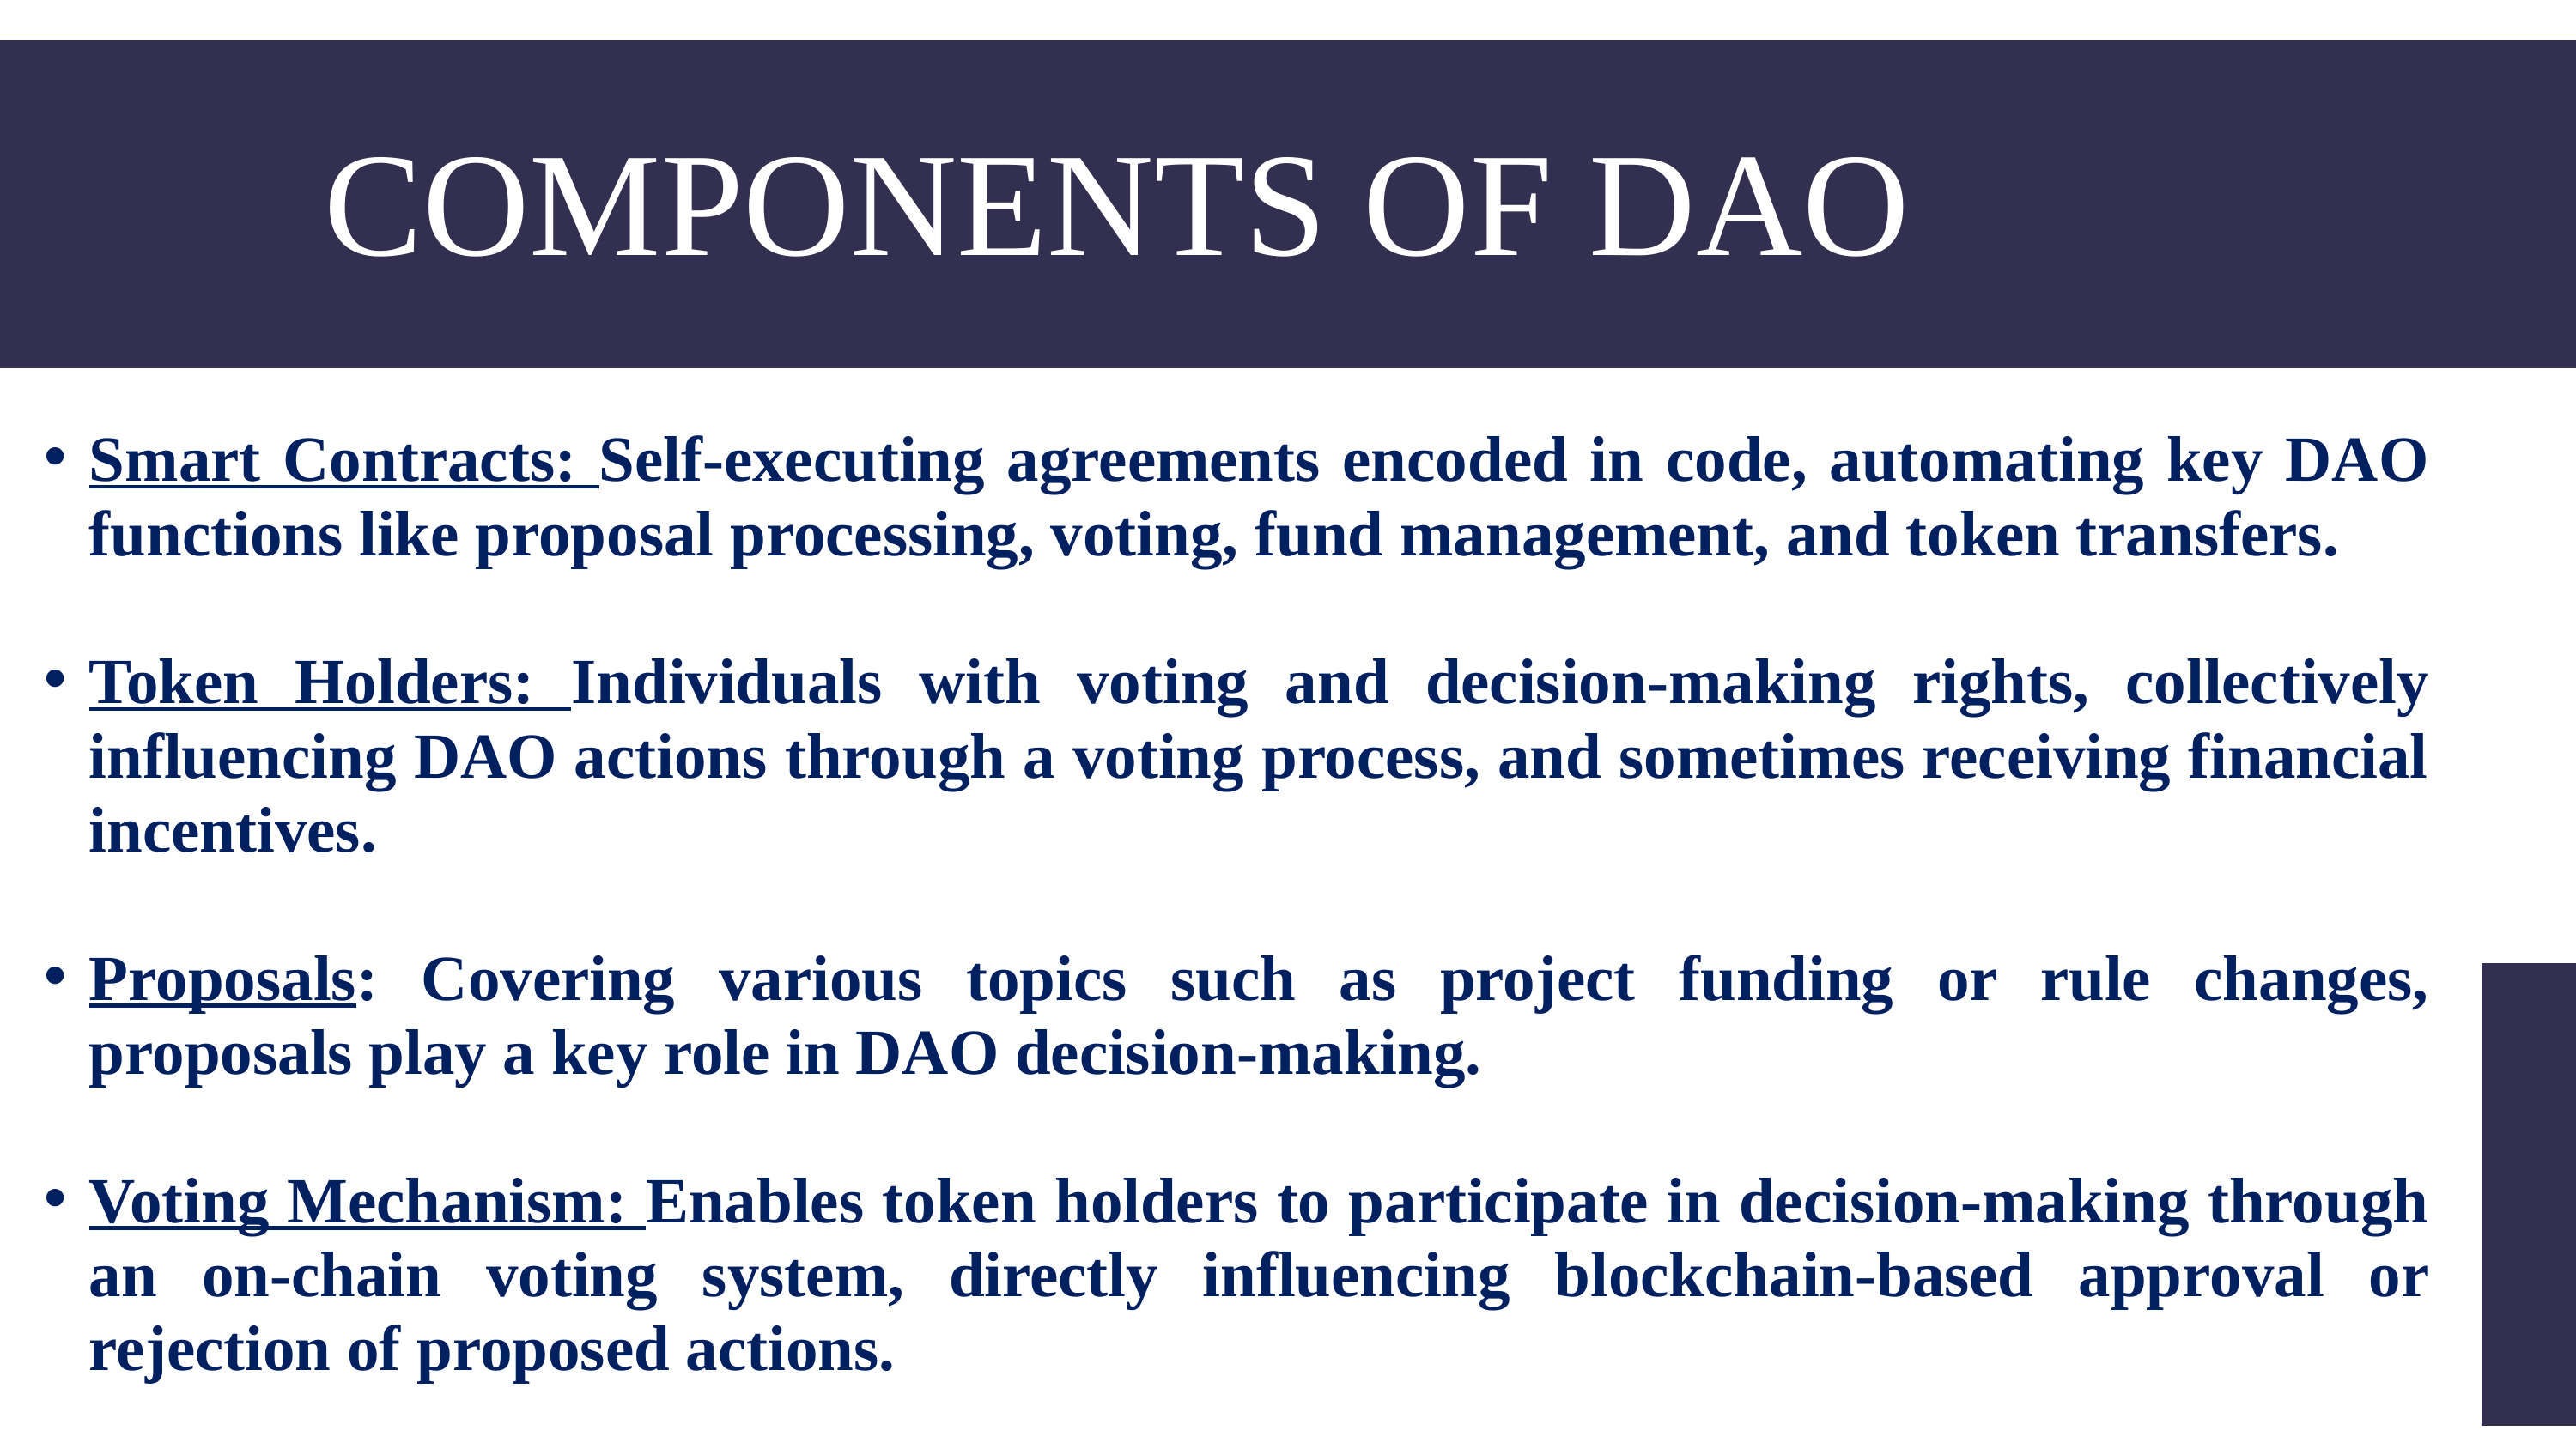

COMPONENTS OF DAO

Smart Contracts: Self-executing agreements encoded in code, automating key DAO functions like proposal processing, voting, fund management, and token transfers.

Token Holders: Individuals with voting and decision-making rights, collectively influencing DAO actions through a voting process, and sometimes receiving financial incentives.

Proposals: Covering various topics such as project funding or rule changes, proposals play a key role in DAO decision-making.

Voting Mechanism: Enables token holders to participate in decision-making through an on-chain voting system, directly influencing blockchain-based approval or rejection of proposed actions.